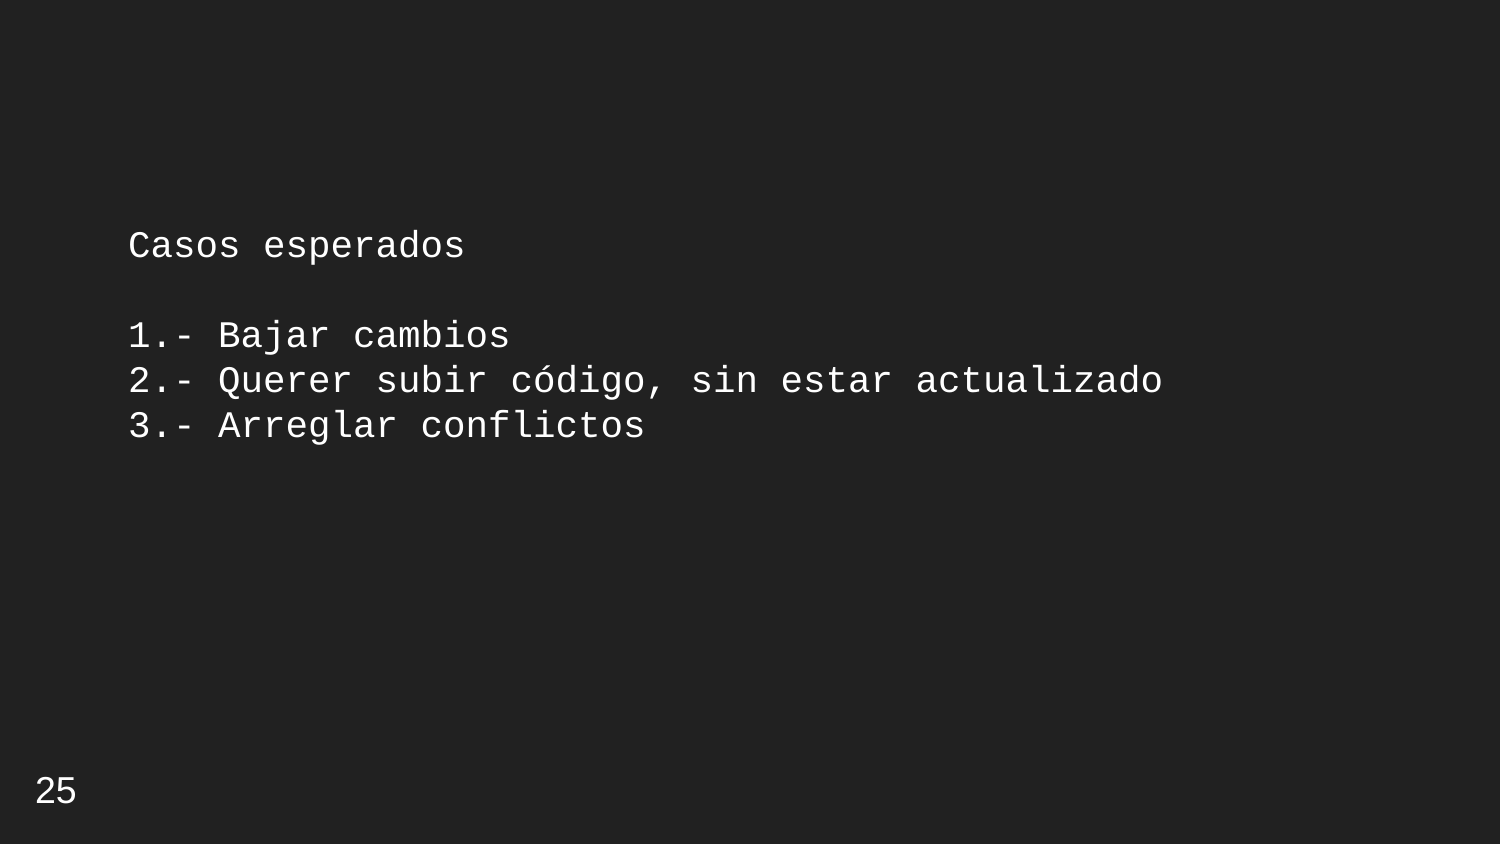

Casos esperados

1.- Bajar cambios
2.- Querer subir código, sin estar actualizado
3.- Arreglar conflictos

# 25